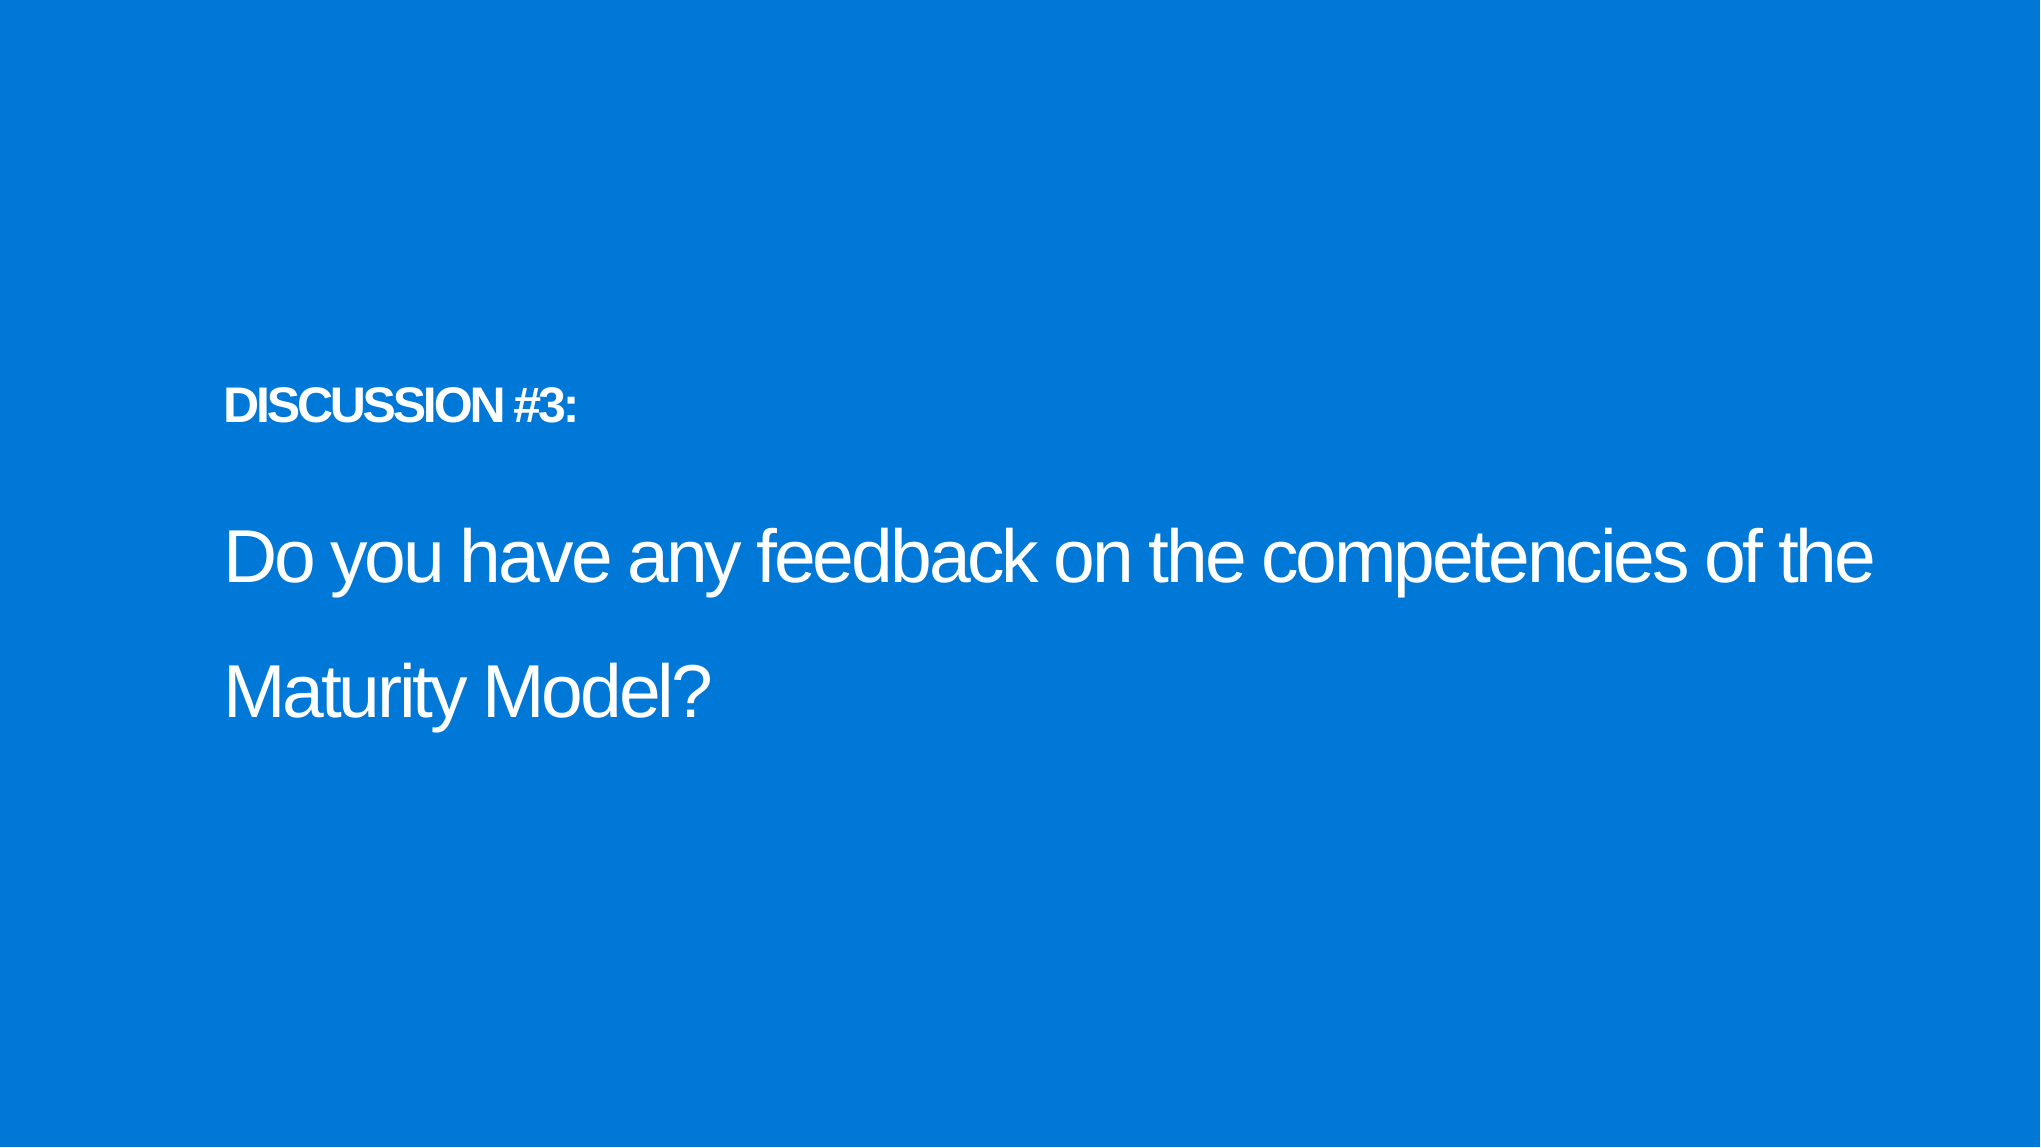

# DISCUSSION #3:
Do you have any feedback on the competencies of the Maturity Model?